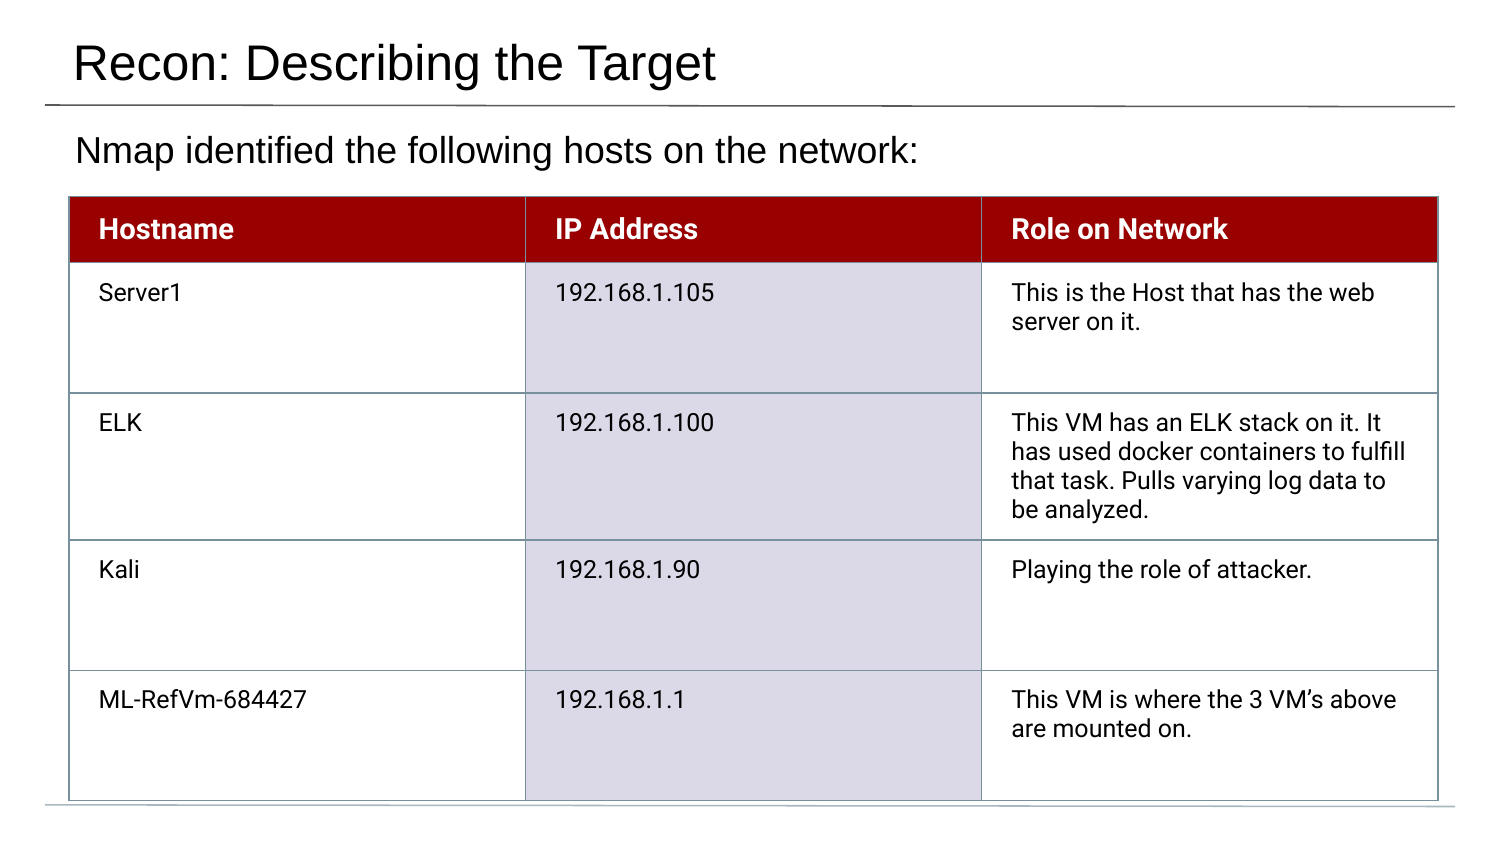

# Recon: Describing the Target
Nmap identified the following hosts on the network:
| Hostname | IP Address | Role on Network |
| --- | --- | --- |
| Server1 | 192.168.1.105 | This is the Host that has the web server on it. |
| ELK | 192.168.1.100 | This VM has an ELK stack on it. It has used docker containers to fulfill that task. Pulls varying log data to be analyzed. |
| Kali | 192.168.1.90 | Playing the role of attacker. |
| ML-RefVm-684427 | 192.168.1.1 | This VM is where the 3 VM’s above are mounted on. |